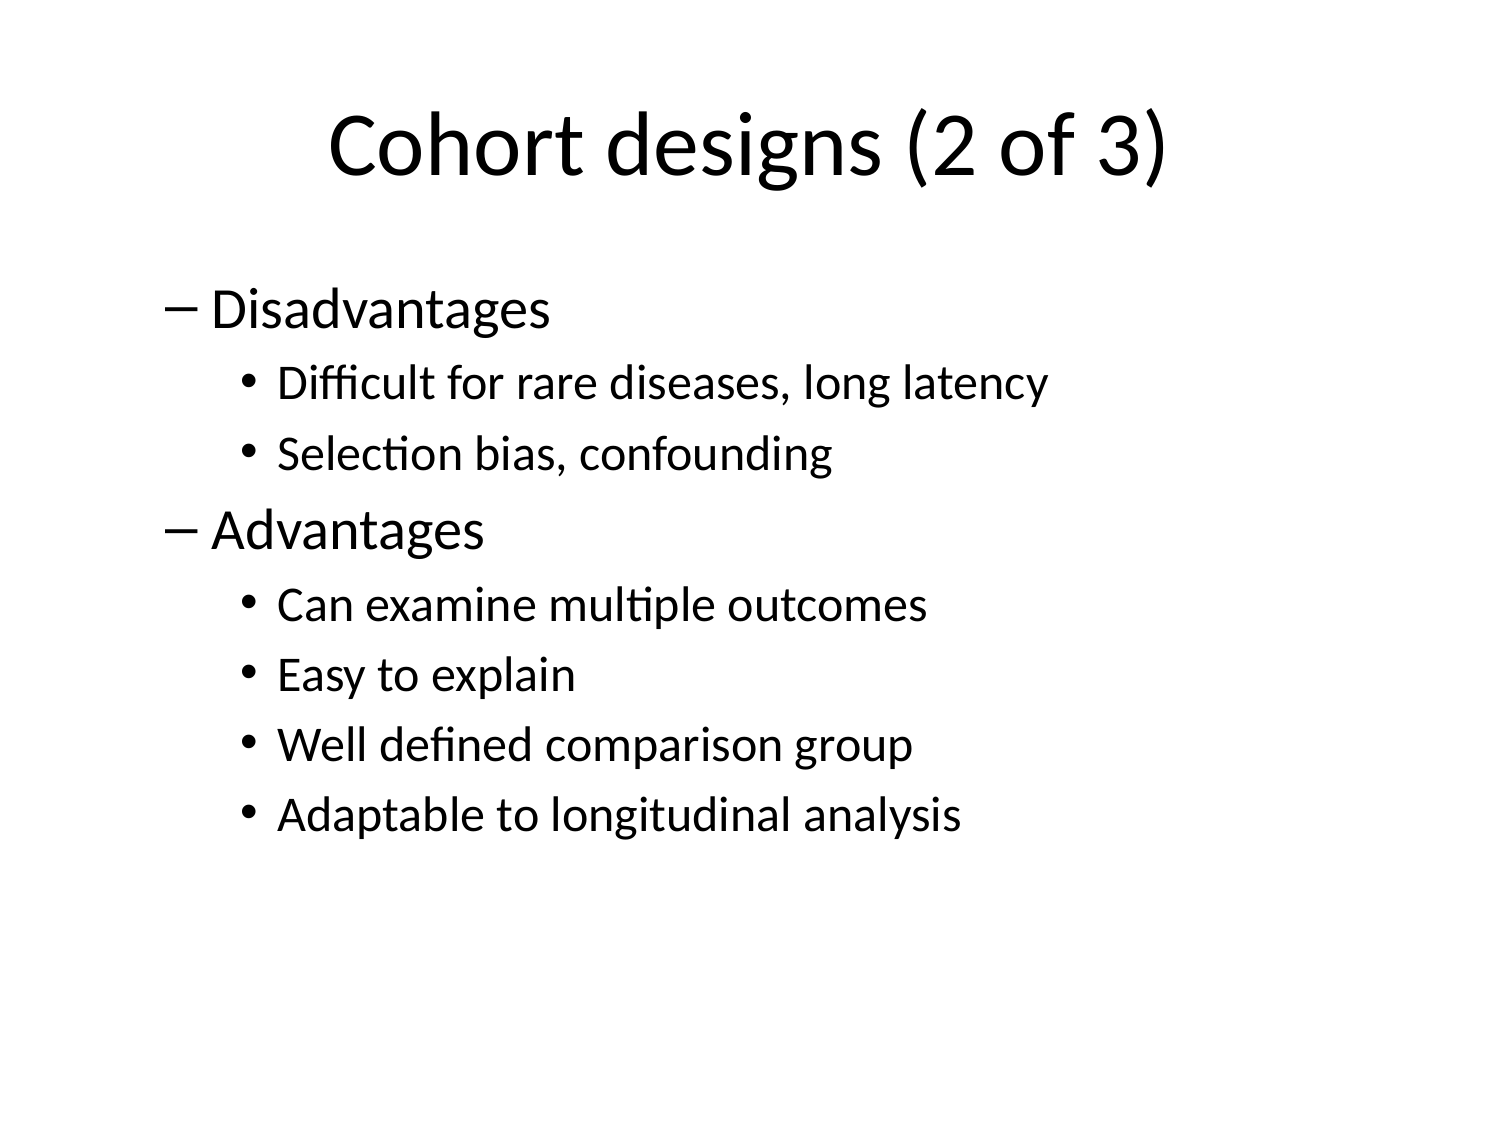

# Cohort designs (2 of 3)
Disadvantages
Difficult for rare diseases, long latency
Selection bias, confounding
Advantages
Can examine multiple outcomes
Easy to explain
Well defined comparison group
Adaptable to longitudinal analysis